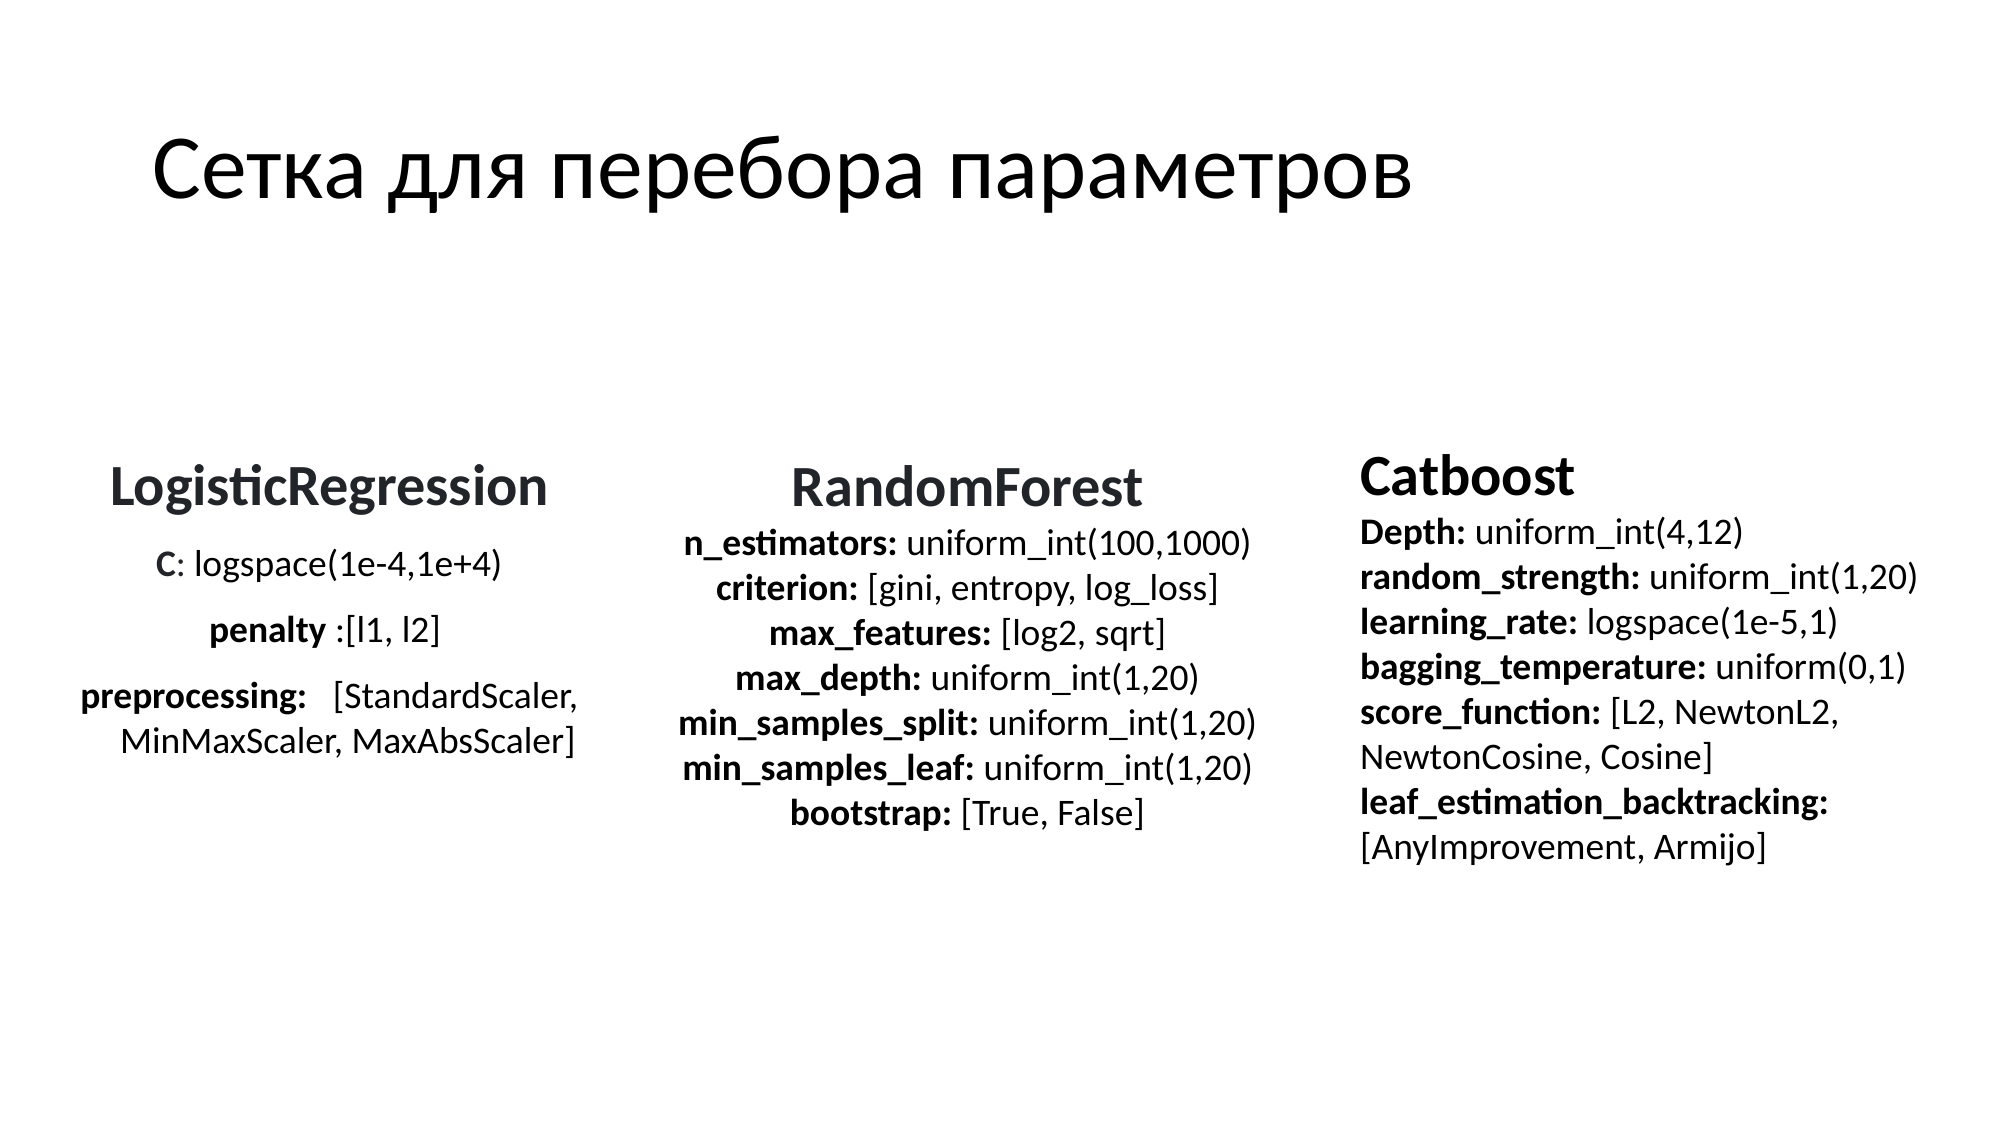

# Сетка для перебора параметров
Catboost
Depth: uniform_int(4,12)
random_strength: uniform_int(1,20)
learning_rate: logspace(1e-5,1)
bagging_temperature: uniform(0,1)
score_function: [L2, NewtonL2,
NewtonCosine, Cosine]
leaf_estimation_backtracking: [AnyImprovement, Armijo]

RandomForest
n_estimators: uniform_int(100,1000)
criterion: [gini, entropy, log_loss]
max_features: [log2, sqrt]
max_depth: uniform_int(1,20)
min_samples_split: uniform_int(1,20)
min_samples_leaf: uniform_int(1,20)
bootstrap: [True, False]

LogisticRegression
C: logspace(1e-4,1e+4)
penalty :[l1, l2]
preprocessing:   [StandardScaler, MinMaxScaler, MaxAbsScaler]